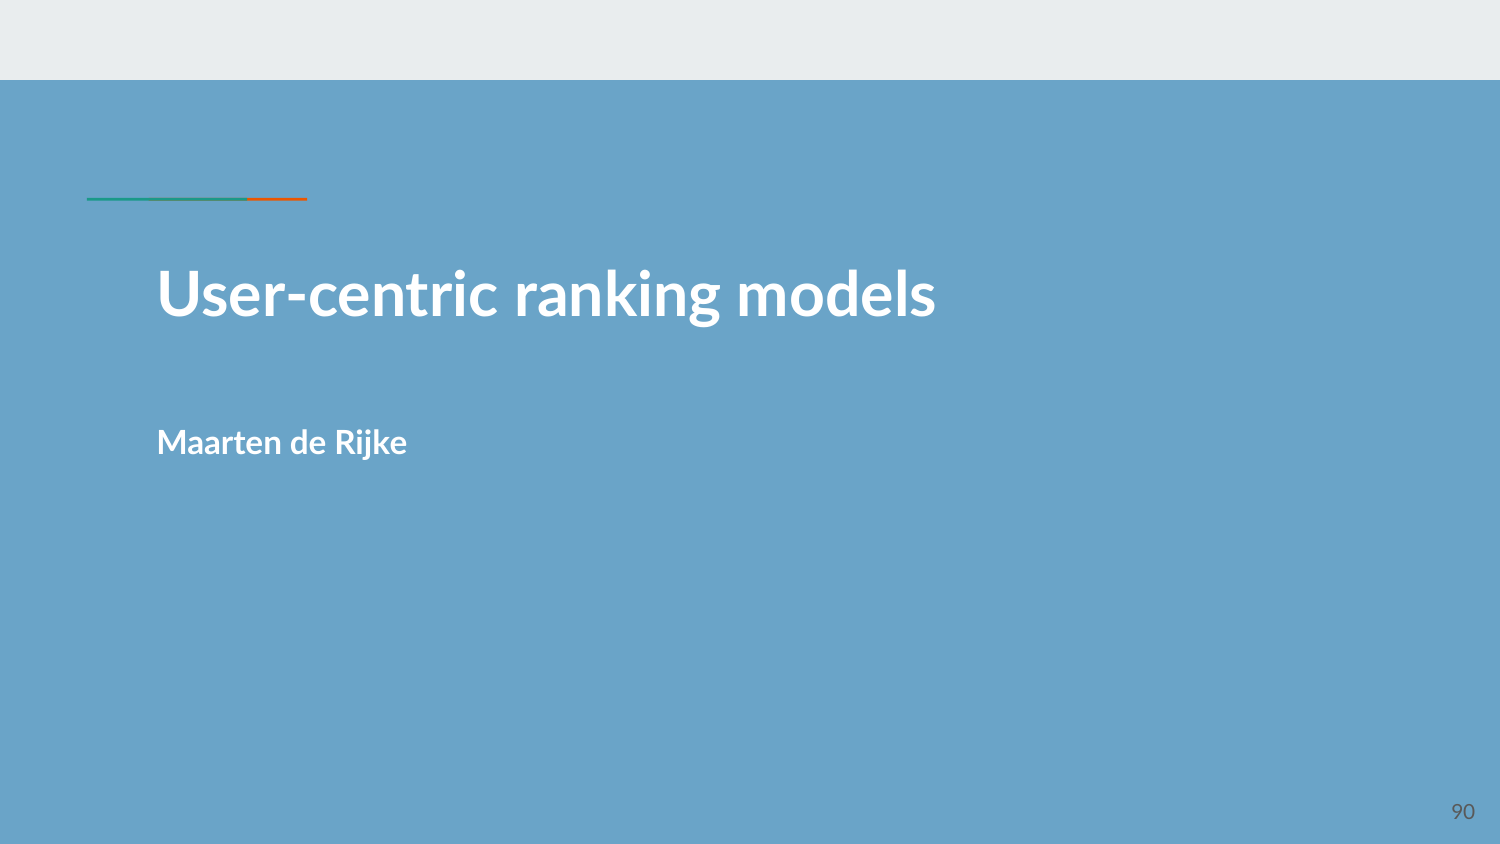

User-centric ranking models

Maarten de Rijke
90